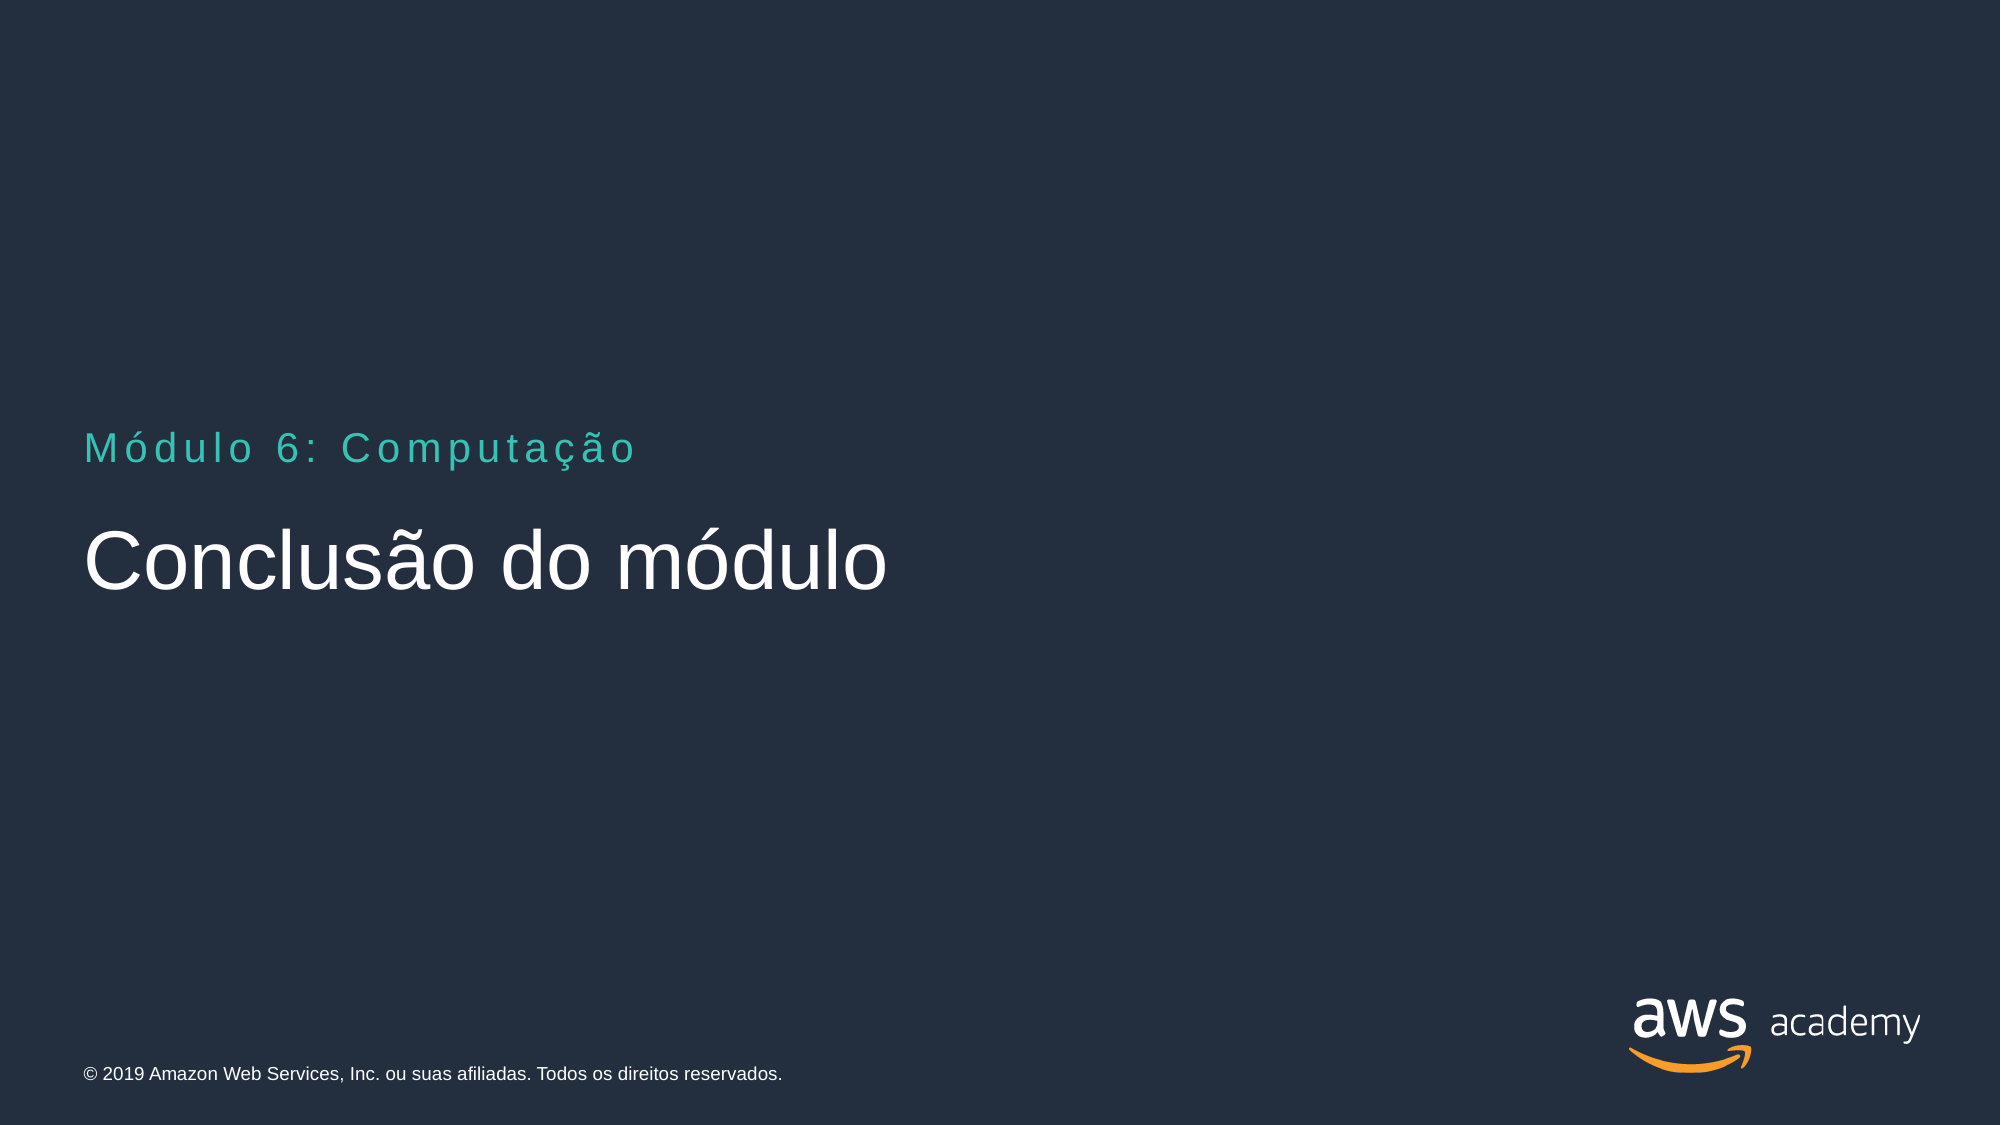

Módulo 6: Computação

# Conclusão do módulo
© 2019 Amazon Web Services, Inc. ou suas afiliadas. Todos os direitos reservados.